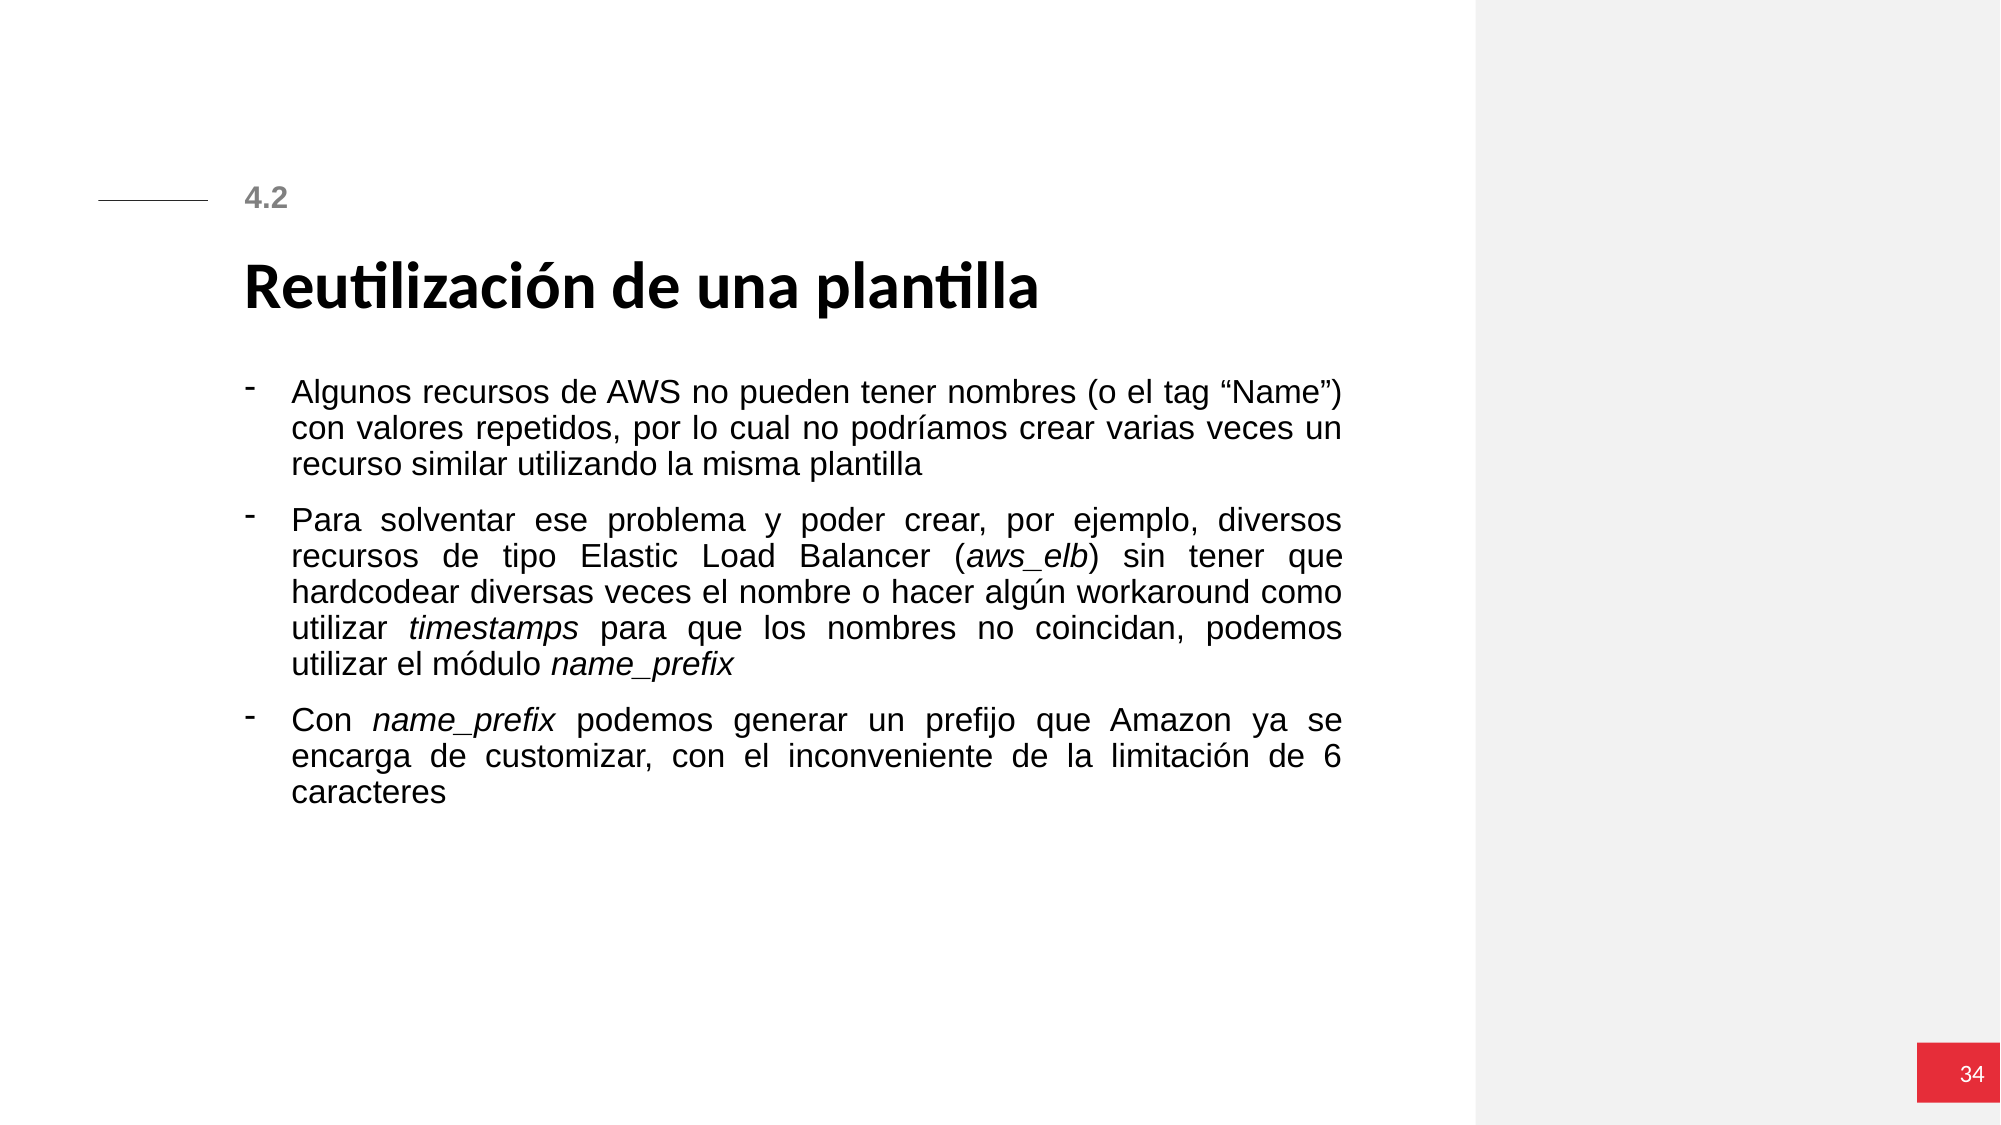

4.2
# Reutilización de una plantilla
Algunos recursos de AWS no pueden tener nombres (o el tag “Name”) con valores repetidos, por lo cual no podríamos crear varias veces un recurso similar utilizando la misma plantilla
Para solventar ese problema y poder crear, por ejemplo, diversos recursos de tipo Elastic Load Balancer (aws_elb) sin tener que hardcodear diversas veces el nombre o hacer algún workaround como utilizar timestamps para que los nombres no coincidan, podemos utilizar el módulo name_prefix
Con name_prefix podemos generar un prefijo que Amazon ya se encarga de customizar, con el inconveniente de la limitación de 6 caracteres
34